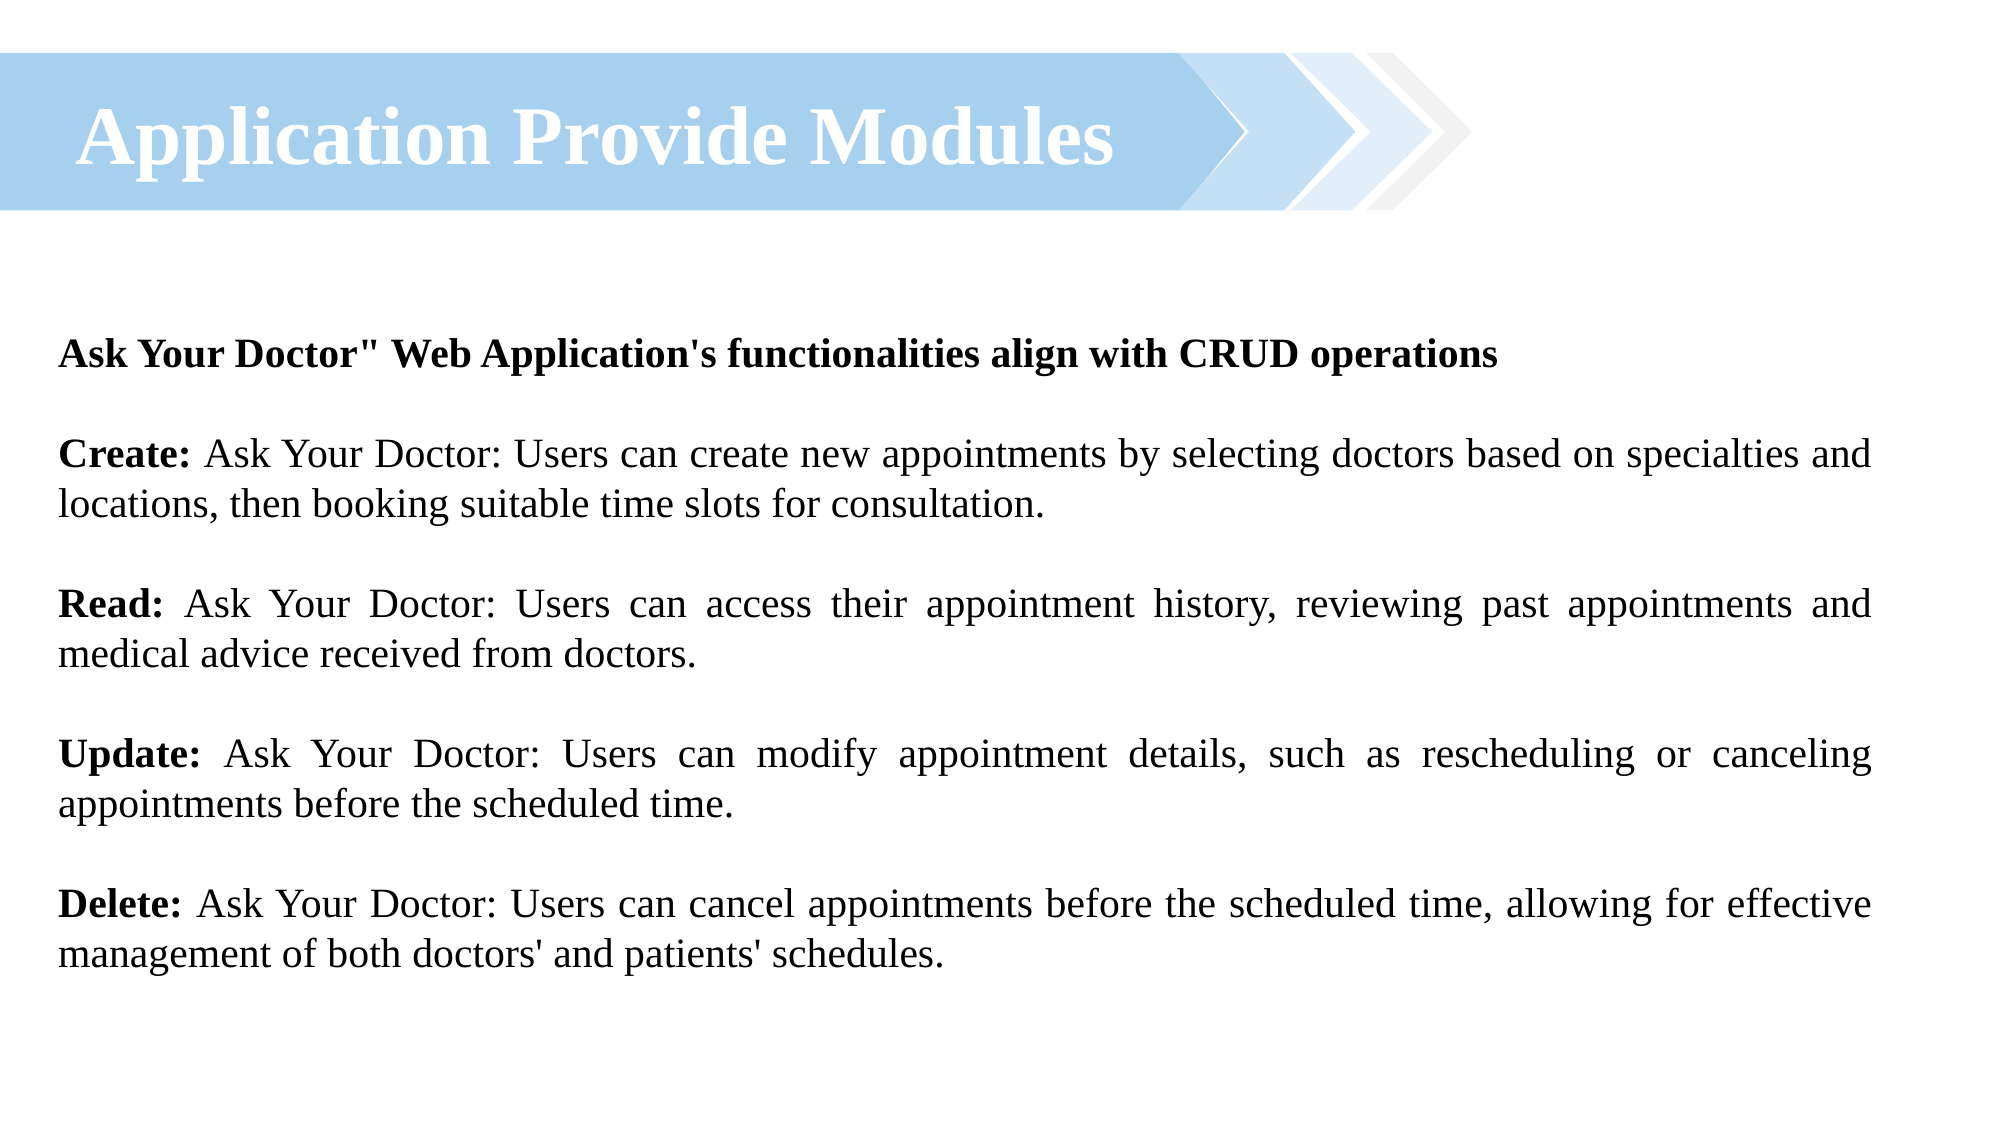

Application Provide Modules

Ask Your Doctor" Web Application's functionalities align with CRUD operations

Create: Ask Your Doctor: Users can create new appointments by selecting doctors based on specialties and locations, then booking suitable time slots for consultation.

Read: Ask Your Doctor: Users can access their appointment history, reviewing past appointments and medical advice received from doctors.

Update: Ask Your Doctor: Users can modify appointment details, such as rescheduling or canceling appointments before the scheduled time.

Delete: Ask Your Doctor: Users can cancel appointments before the scheduled time, allowing for effective management of both doctors' and patients' schedules.